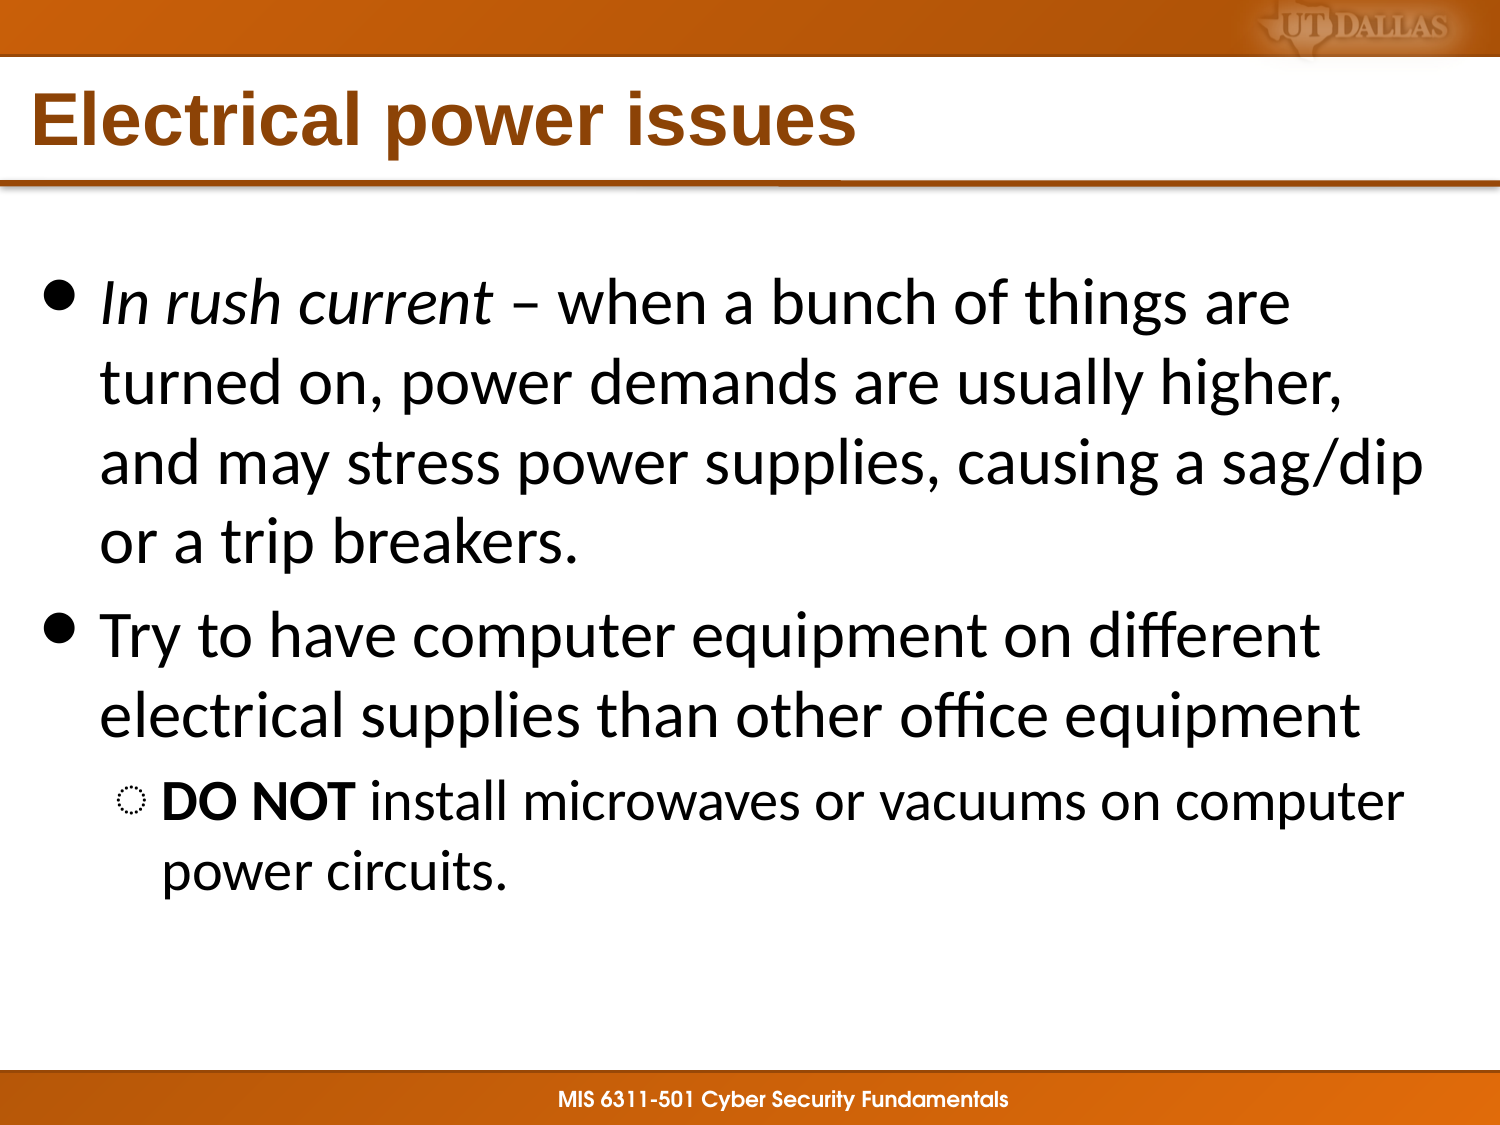

# Electrical power issues
In rush current – when a bunch of things are turned on, power demands are usually higher, and may stress power supplies, causing a sag/dip or a trip breakers.
Try to have computer equipment on different electrical supplies than other office equipment
DO NOT install microwaves or vacuums on computer power circuits.